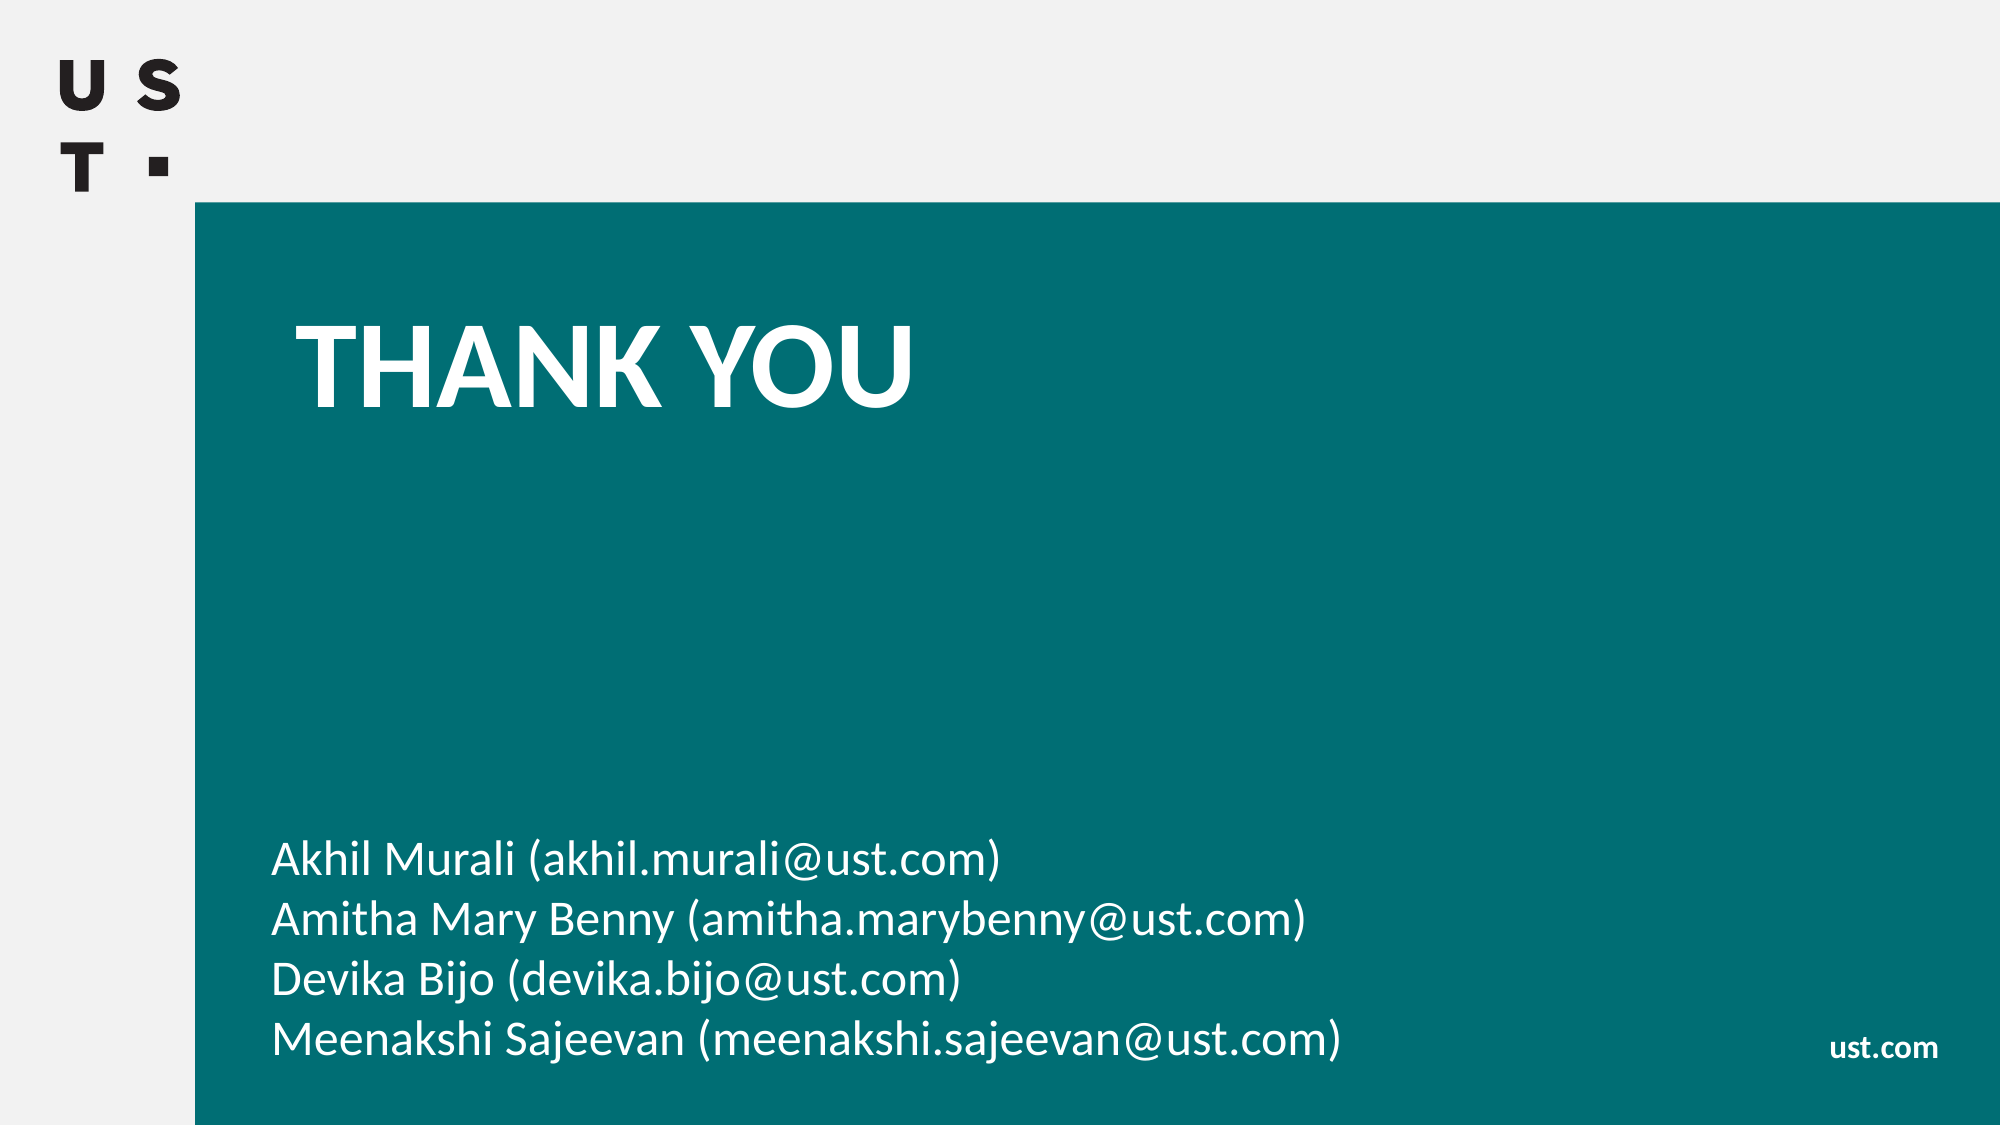

THANK YOU

Akhil Murali (akhil.murali@ust.com)
Amitha Mary Benny (amitha.marybenny@ust.com)
Devika Bijo (devika.bijo@ust.com)
Meenakshi Sajeevan (meenakshi.sajeevan@ust.com)